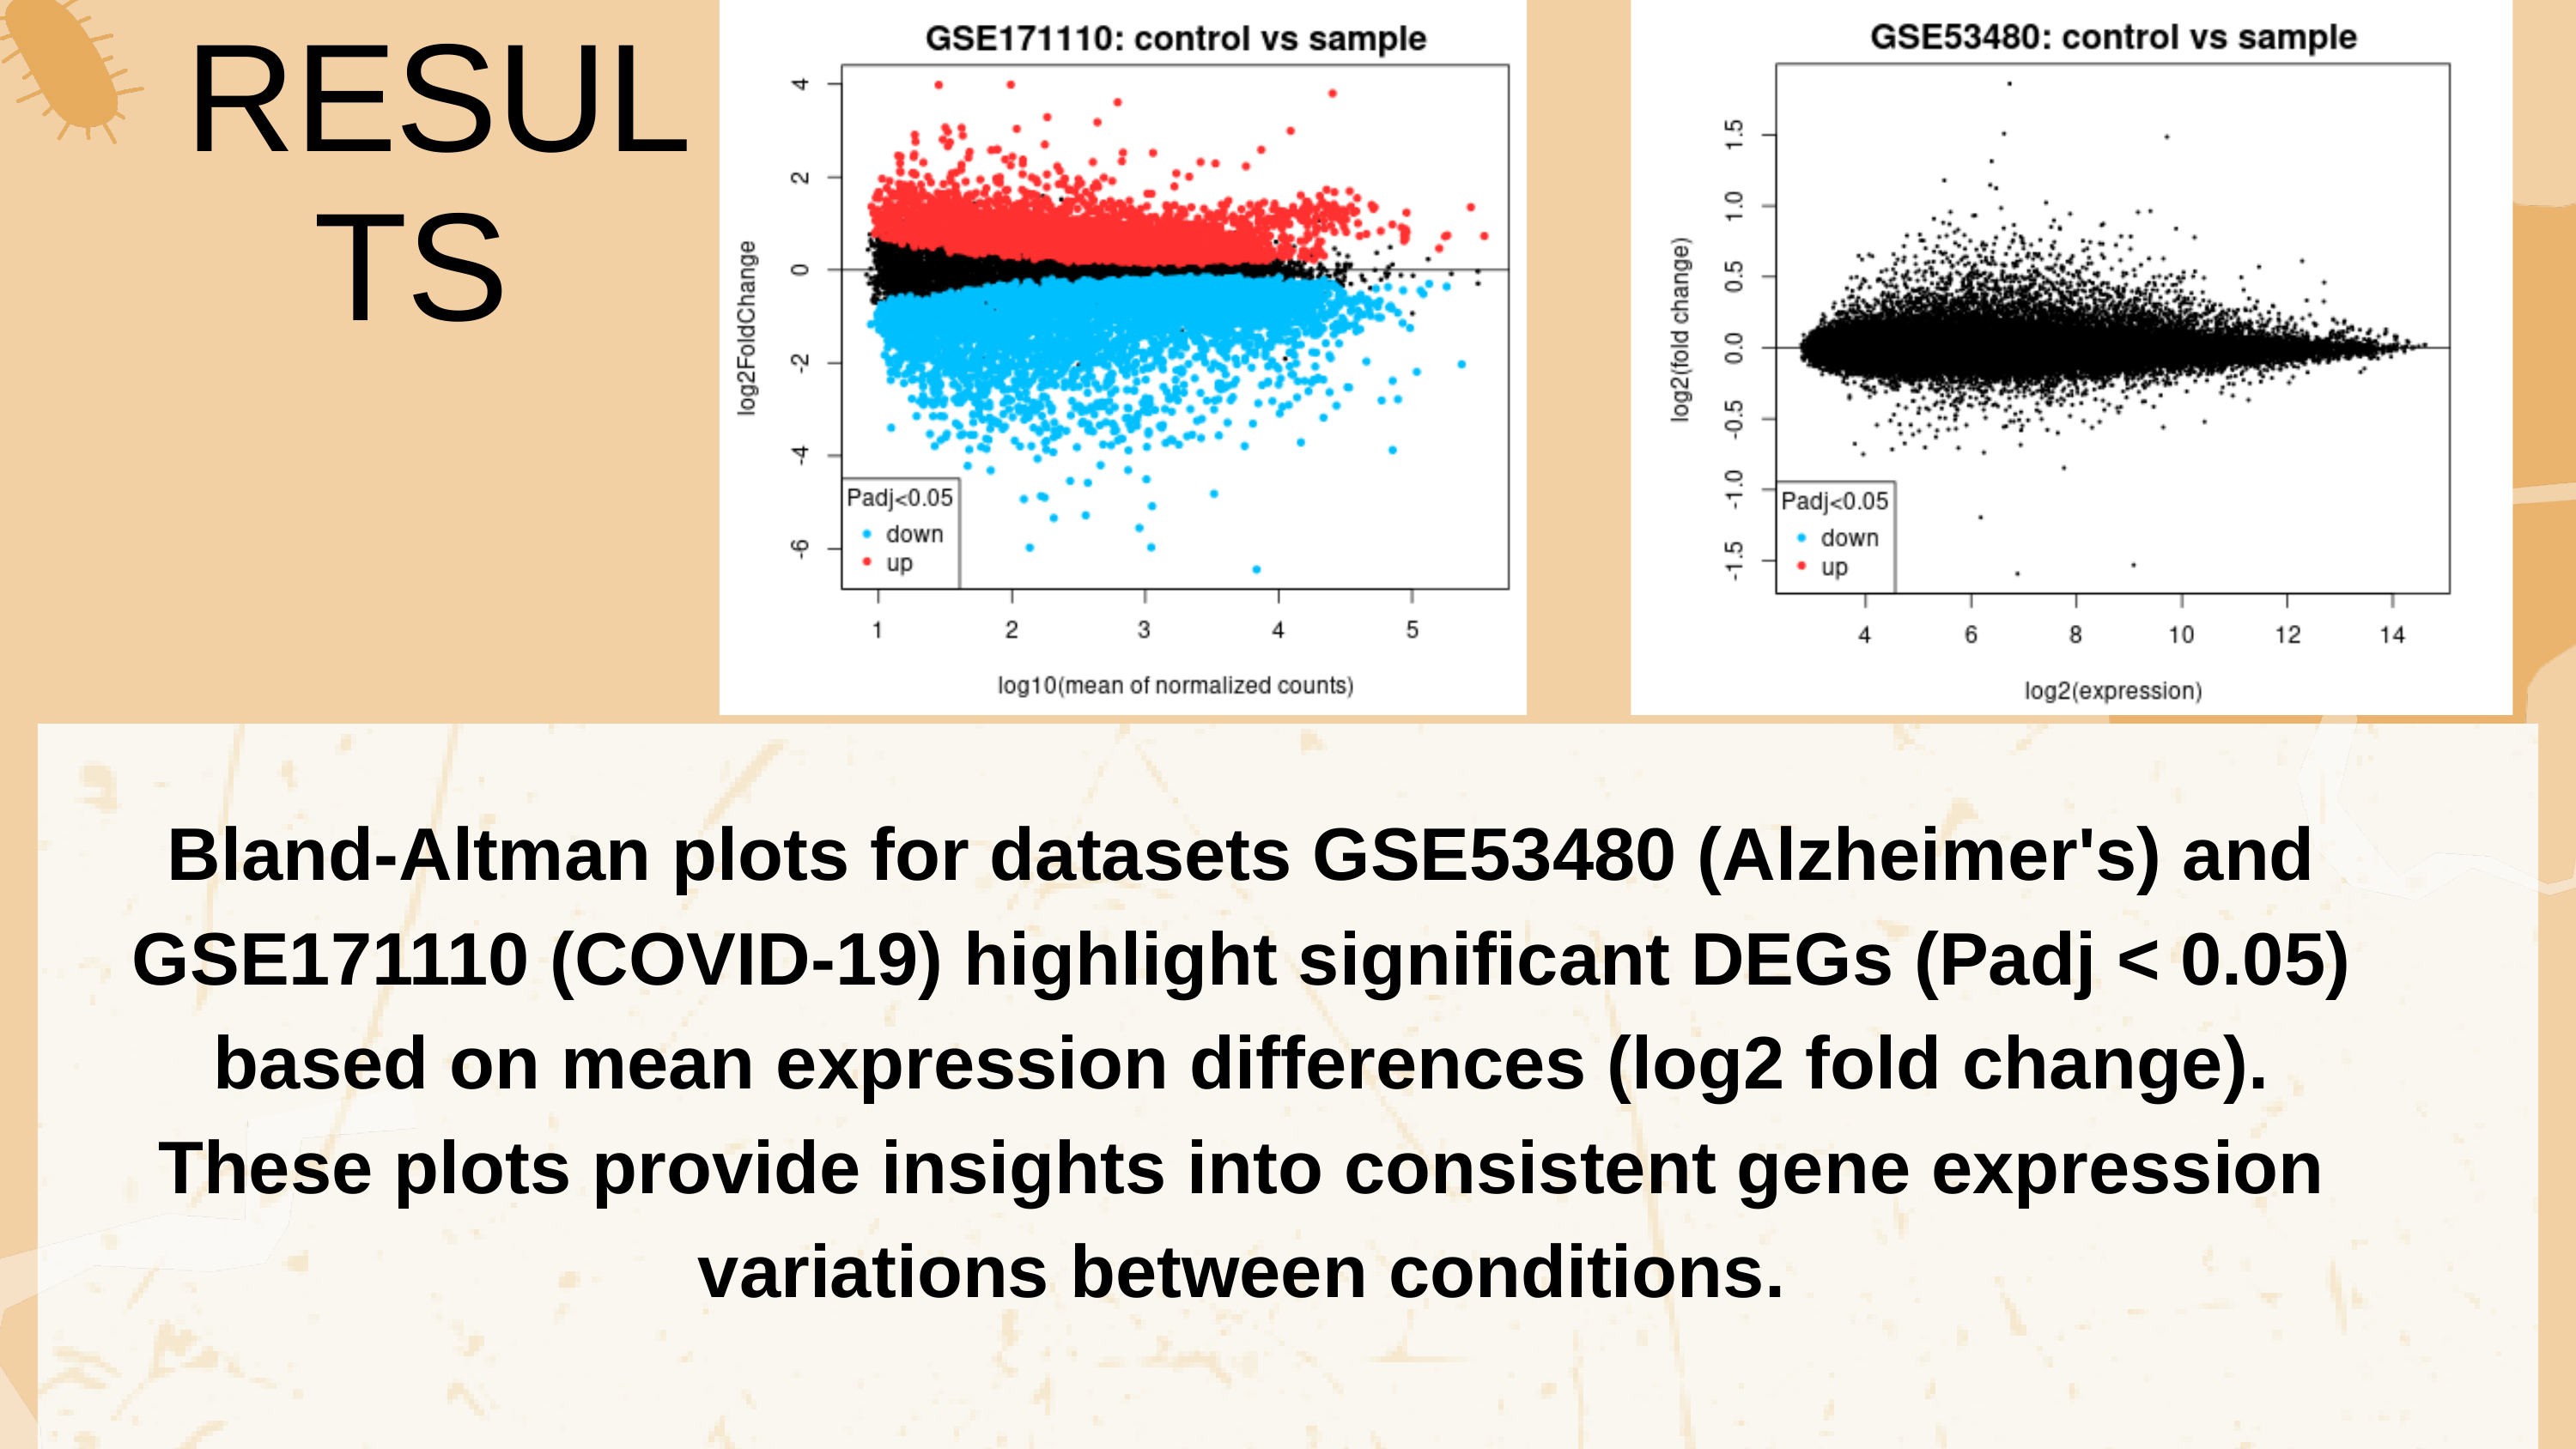

RESULTS

Bland-Altman plots for datasets GSE53480 (Alzheimer's) and GSE171110 (COVID-19) highlight significant DEGs (Padj < 0.05) based on mean expression differences (log2 fold change). These plots provide insights into consistent gene expression variations between conditions.